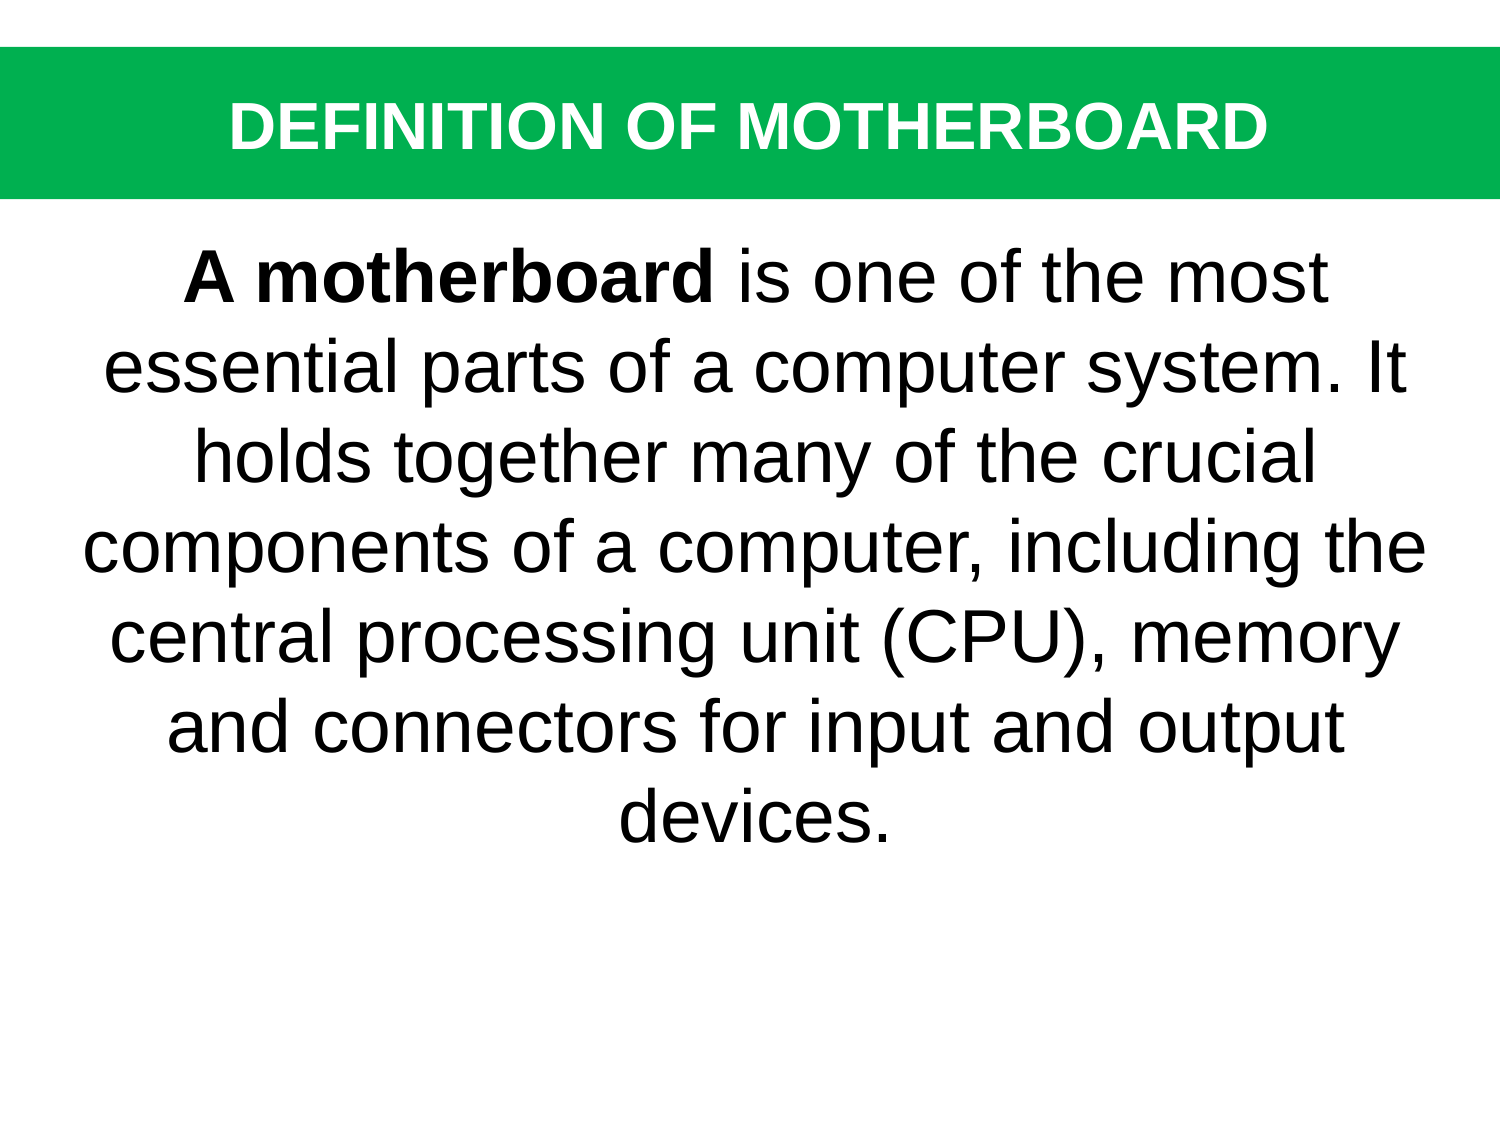

DEFINITION OF MOTHERBOARD
A motherboard is one of the most essential parts of a computer system. It holds together many of the crucial components of a computer, including the central processing unit (CPU), memory and connectors for input and output devices.